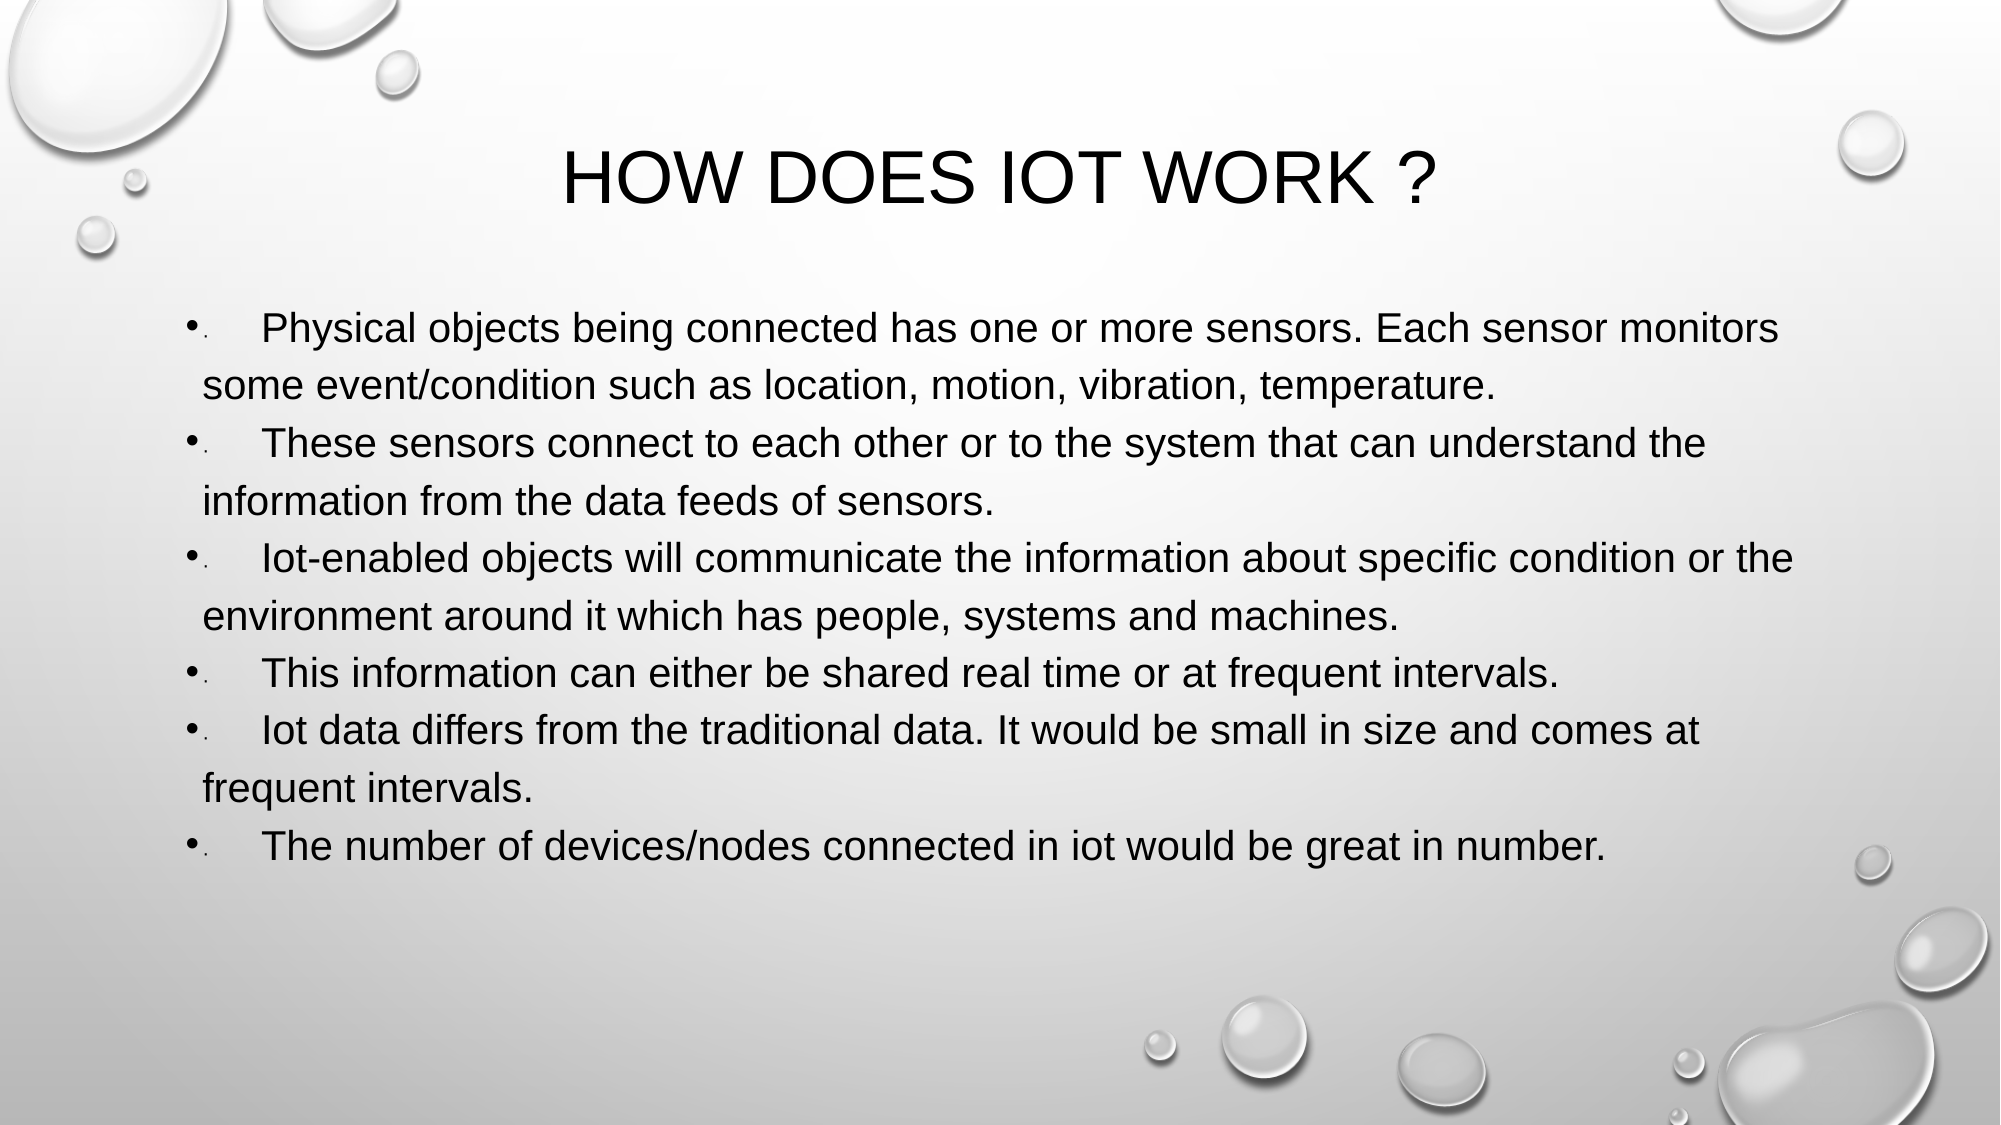

# HOW DOES IOT WORK ?
·         Physical objects being connected has one or more sensors. Each sensor monitors some event/condition such as location, motion, vibration, temperature.
·         These sensors connect to each other or to the system that can understand the information from the data feeds of sensors.
·         Iot-enabled objects will communicate the information about specific condition or the environment around it which has people, systems and machines.
·         This information can either be shared real time or at frequent intervals.
·         Iot data differs from the traditional data. It would be small in size and comes at frequent intervals.
·         The number of devices/nodes connected in iot would be great in number.